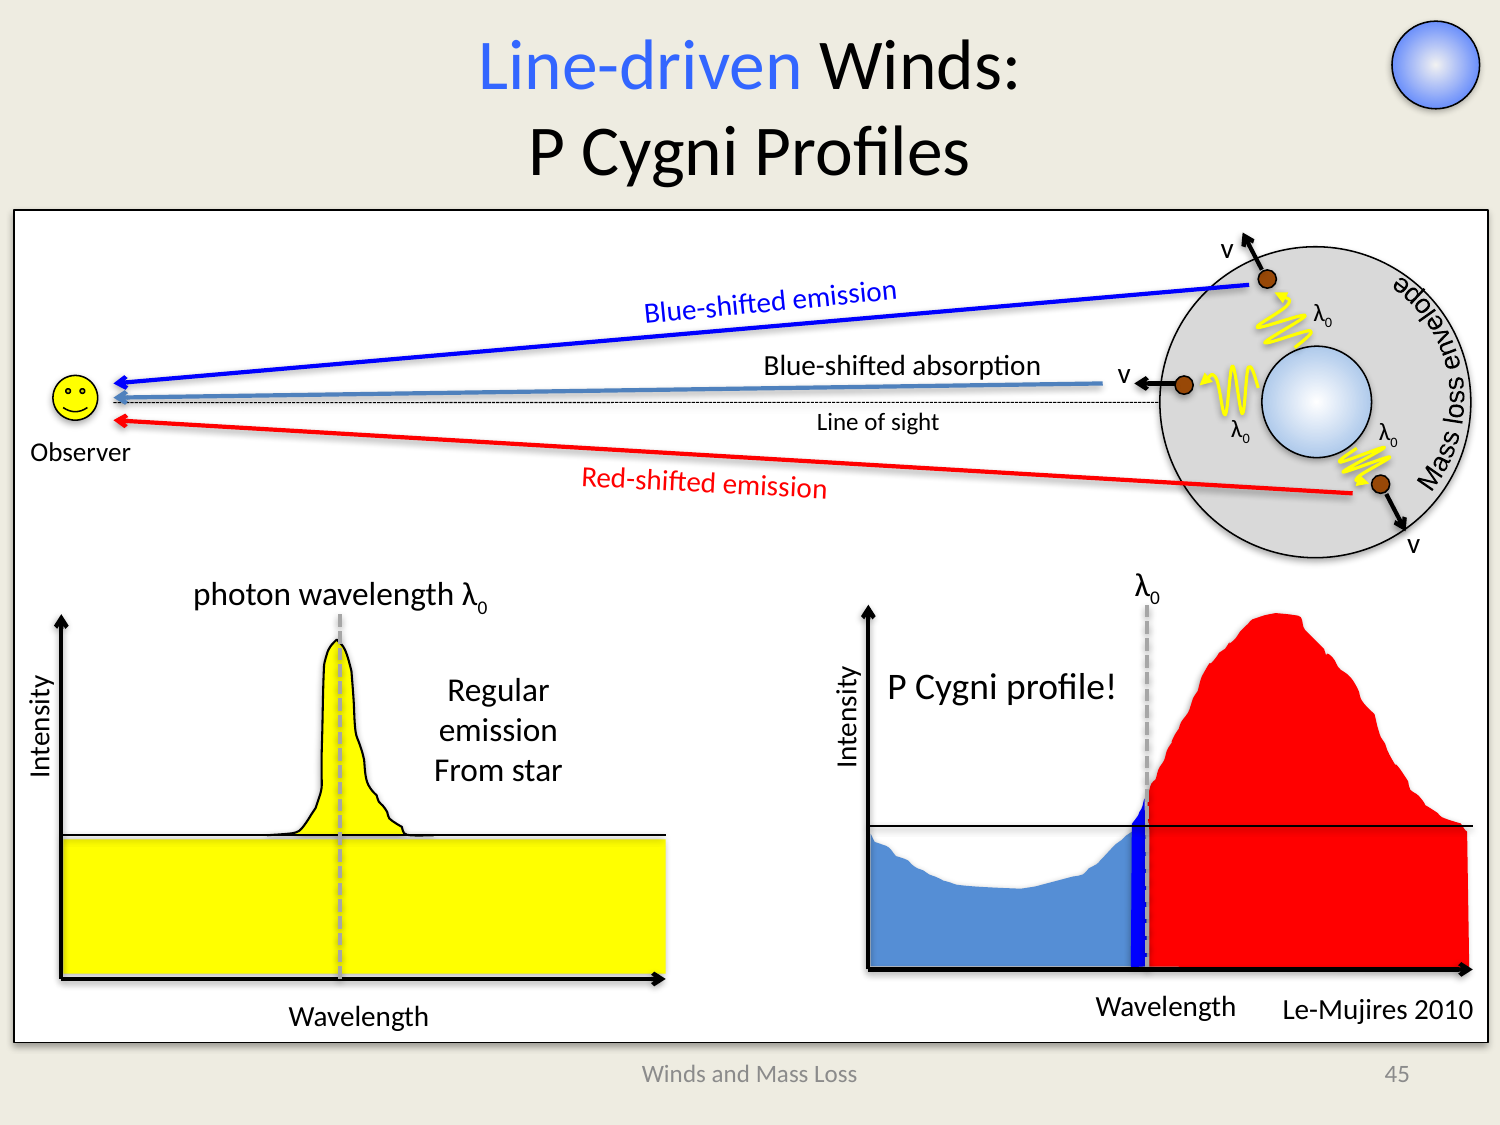

# Line-driven Winds: P Cygni Profiles

v

Mass loss envelope

Blue-shifted emission
λ0

Blue-shifted absorption

v

Line of sight
λ0
λ0
Observer

Red-shifted emission

v
λ0
Intensity
Wavelength
photon wavelength λ0
Intensity
Wavelength
Regular emission
From star

P Cygni profile!

Le-Mujires 2010
Winds and Mass Loss
45